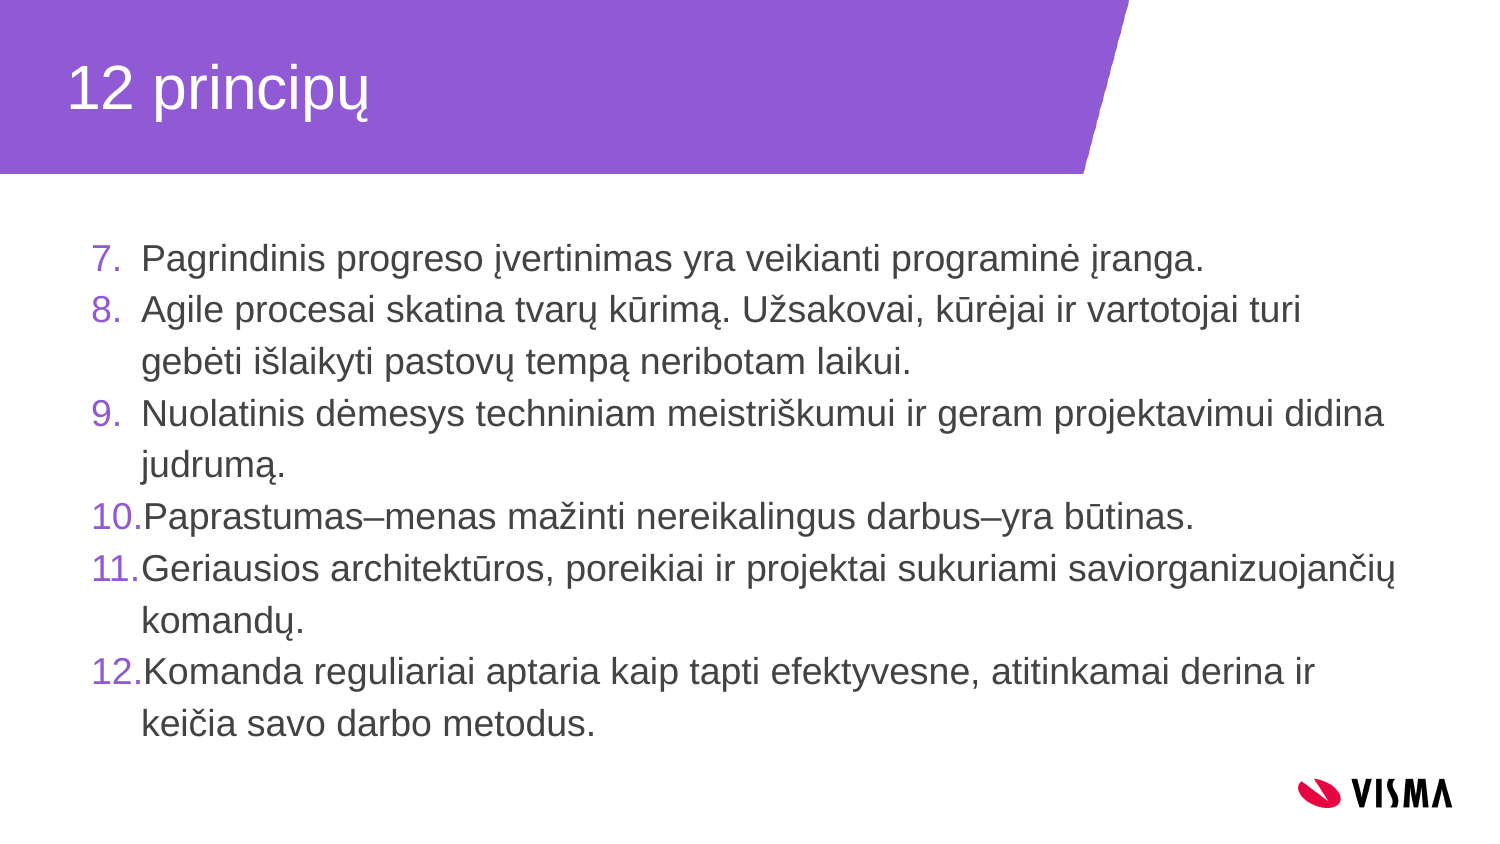

# 12 principų
Pagrindinis progreso įvertinimas yra veikianti programinė įranga.
Agile procesai skatina tvarų kūrimą. Užsakovai, kūrėjai ir vartotojai turi gebėti išlaikyti pastovų tempą neribotam laikui.
Nuolatinis dėmesys techniniam meistriškumui ir geram projektavimui didina judrumą.
Paprastumas–menas mažinti nereikalingus darbus–yra būtinas.
Geriausios architektūros, poreikiai ir projektai sukuriami saviorganizuojančių komandų.
Komanda reguliariai aptaria kaip tapti efektyvesne, atitinkamai derina ir keičia savo darbo metodus.